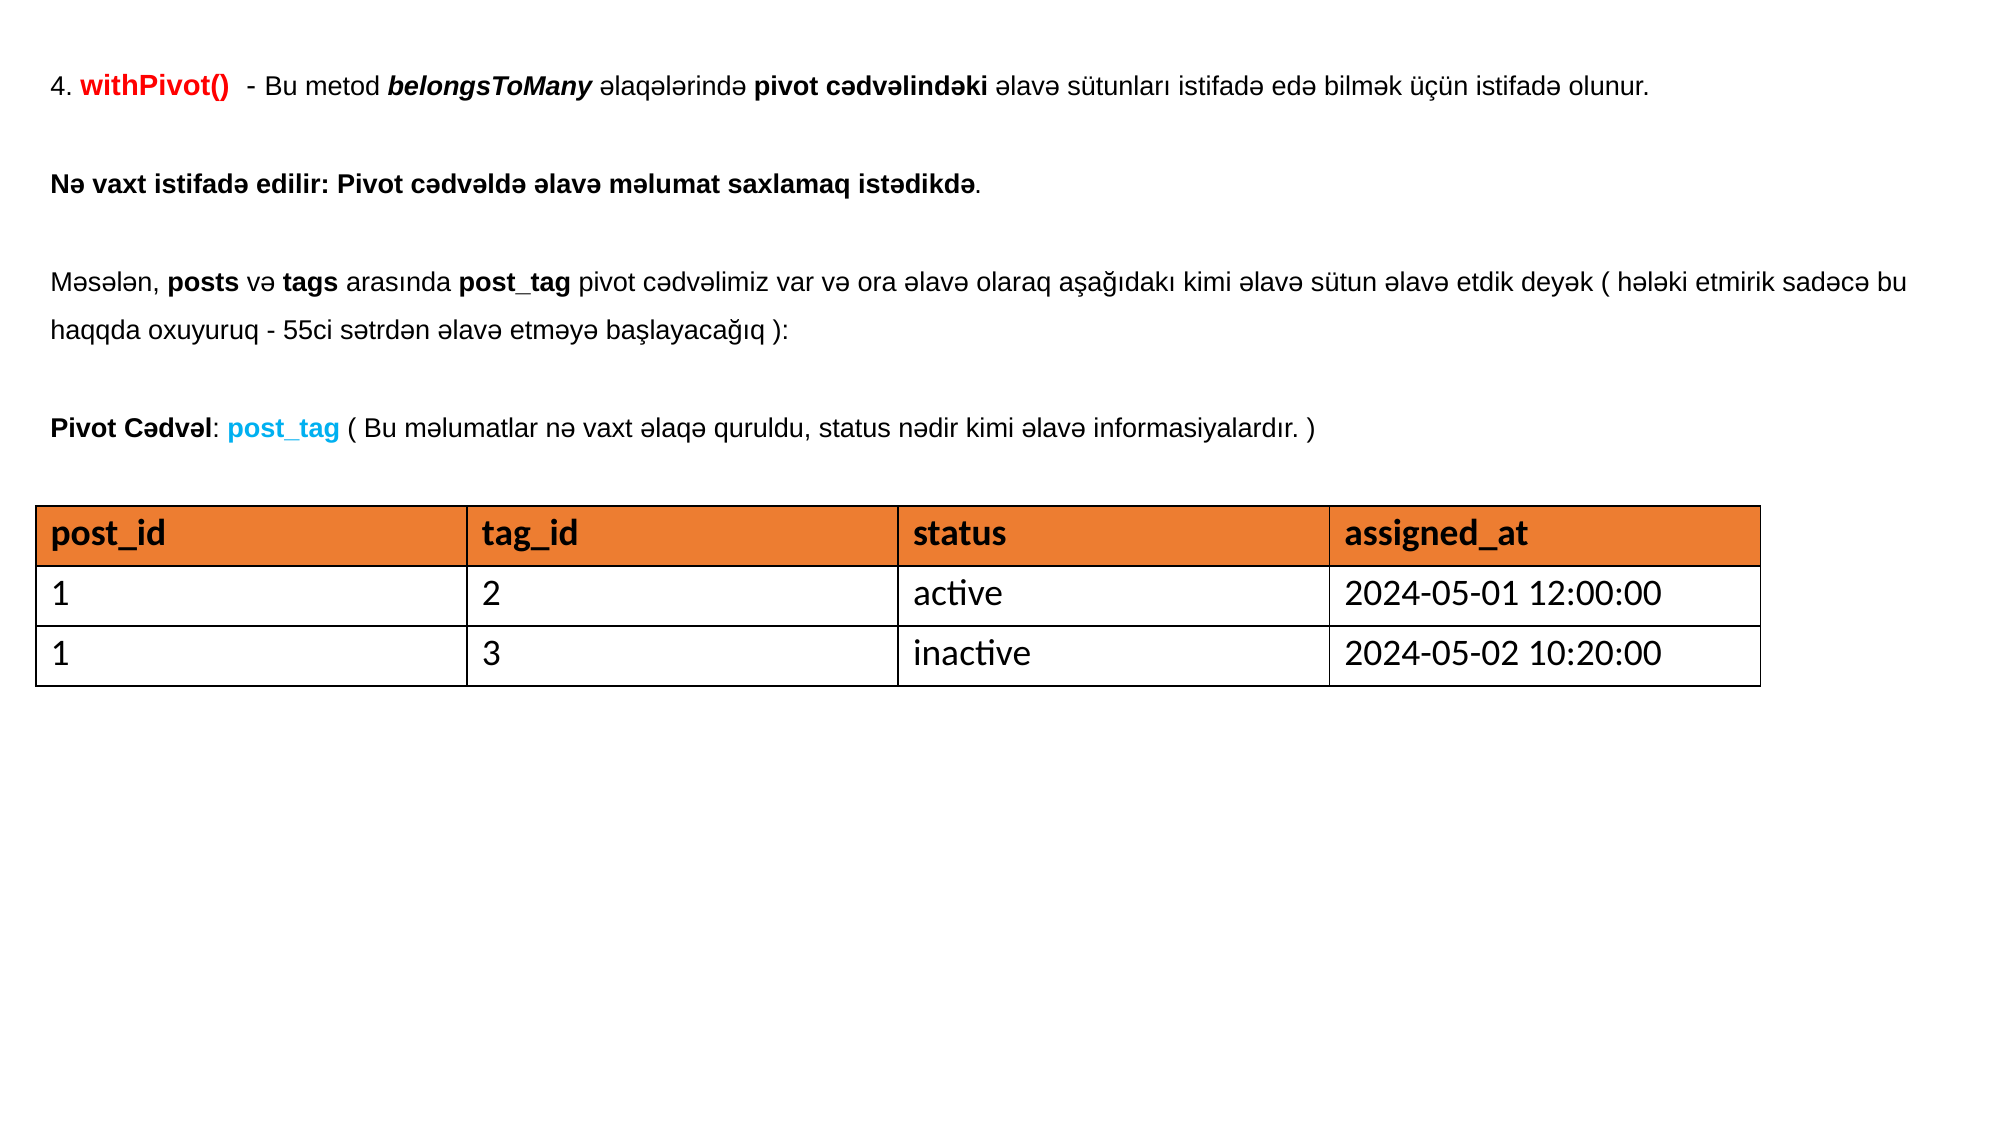

4. withPivot()  - Bu metod belongsToMany əlaqələrində pivot cədvəlindəki əlavə sütunları istifadə edə bilmək üçün istifadə olunur.

Nə vaxt istifadə edilir: Pivot cədvəldə əlavə məlumat saxlamaq istədikdə.

Məsələn, posts və tags arasında post_tag pivot cədvəlimiz var və ora əlavə olaraq aşağıdakı kimi əlavə sütun əlavə etdik deyək ( hələki etmirik sadəcə bu haqqda oxuyuruq - 55ci sətrdən əlavə etməyə başlayacağıq ):

Pivot Cədvəl: post_tag ( Bu məlumatlar nə vaxt əlaqə quruldu, status nədir kimi əlavə informasiyalardır. )

| post\_id | tag\_id | status | assigned\_at |
| --- | --- | --- | --- |
| 1 | 2 | active | 2024-05-01 12:00:00 |
| 1 | 3 | inactive | 2024-05-02 10:20:00 |